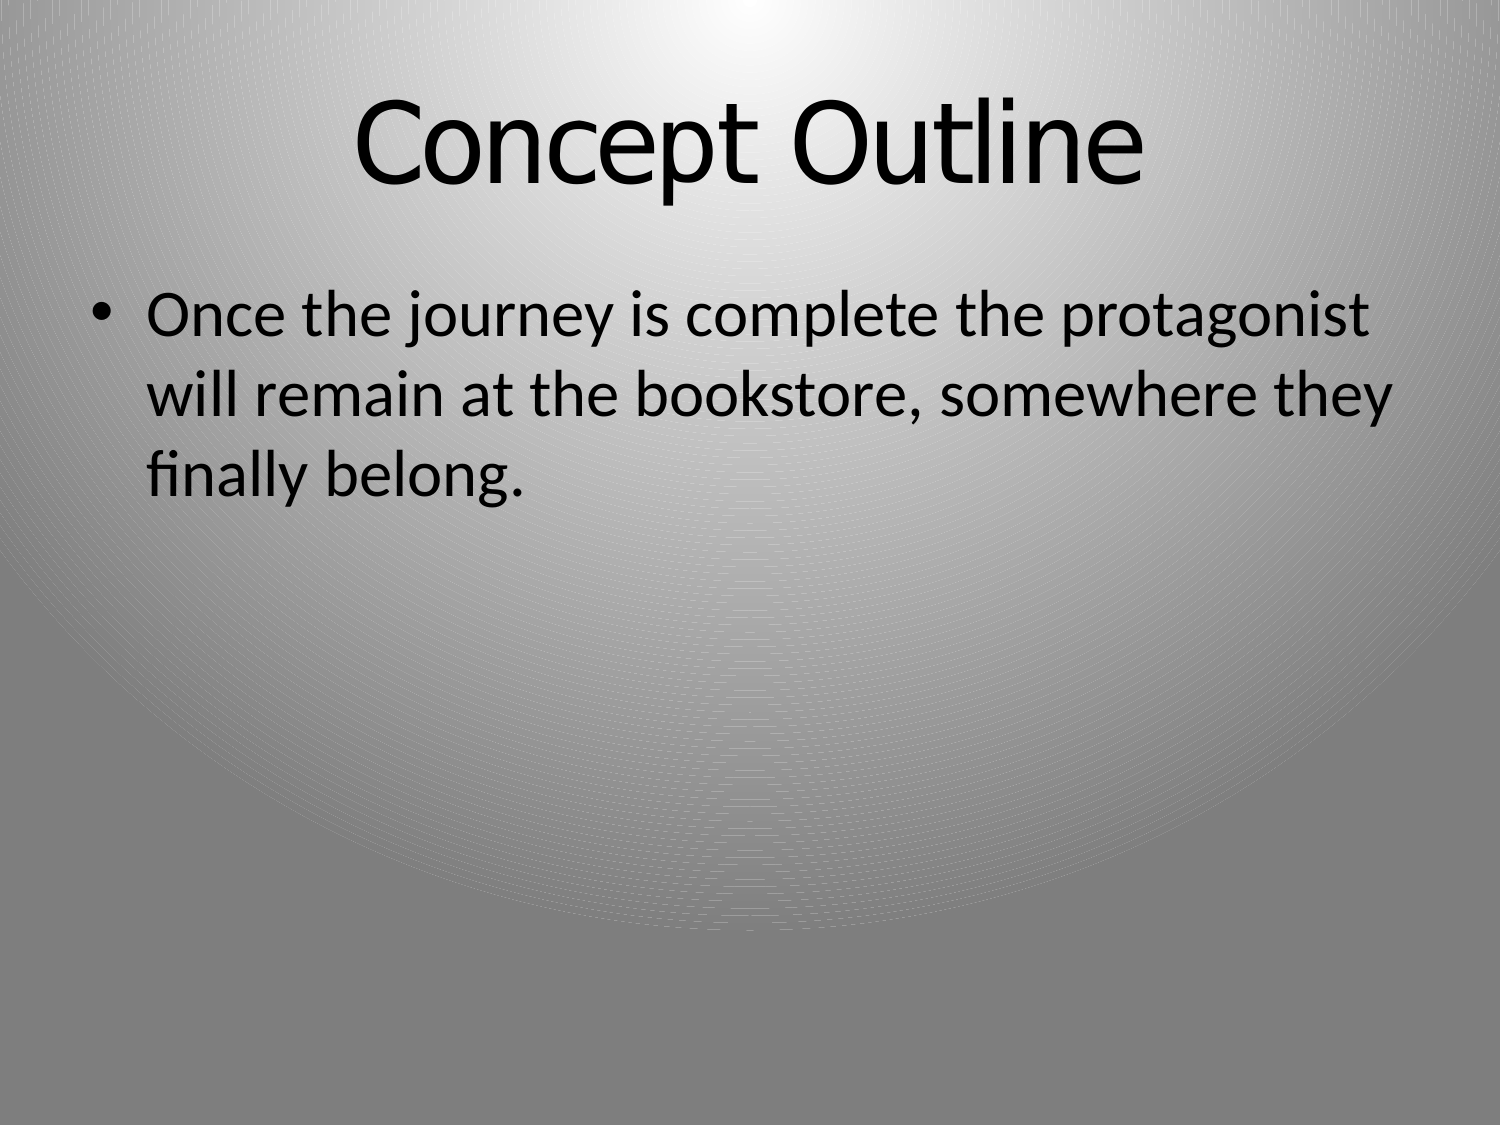

# Concept Outline
Once the journey is complete the protagonist will remain at the bookstore, somewhere they finally belong.